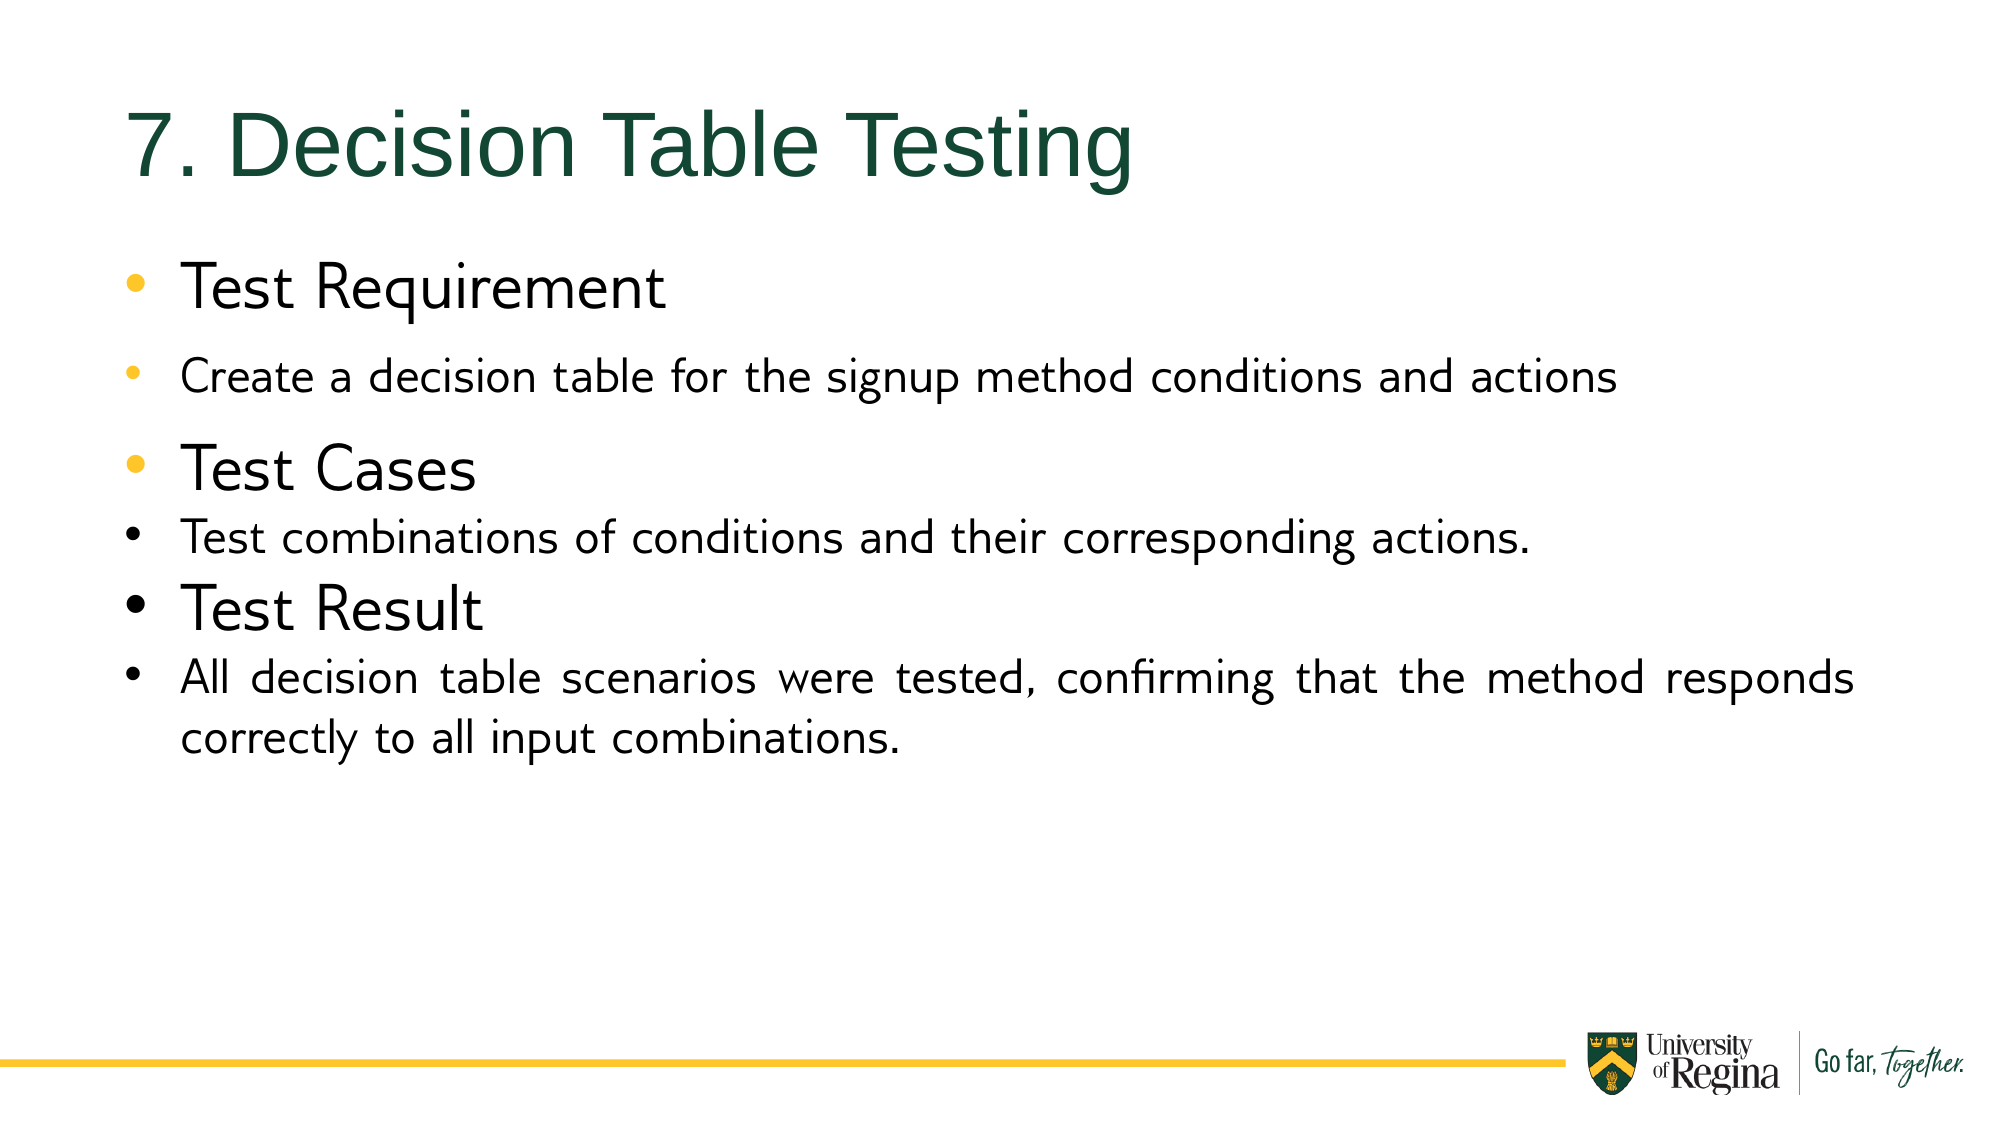

7. Decision Table Testing
Test Requirement
Create a decision table for the signup method conditions and actions
Test Cases
Test combinations of conditions and their corresponding actions.
Test Result
All decision table scenarios were tested, confirming that the method responds correctly to all input combinations.